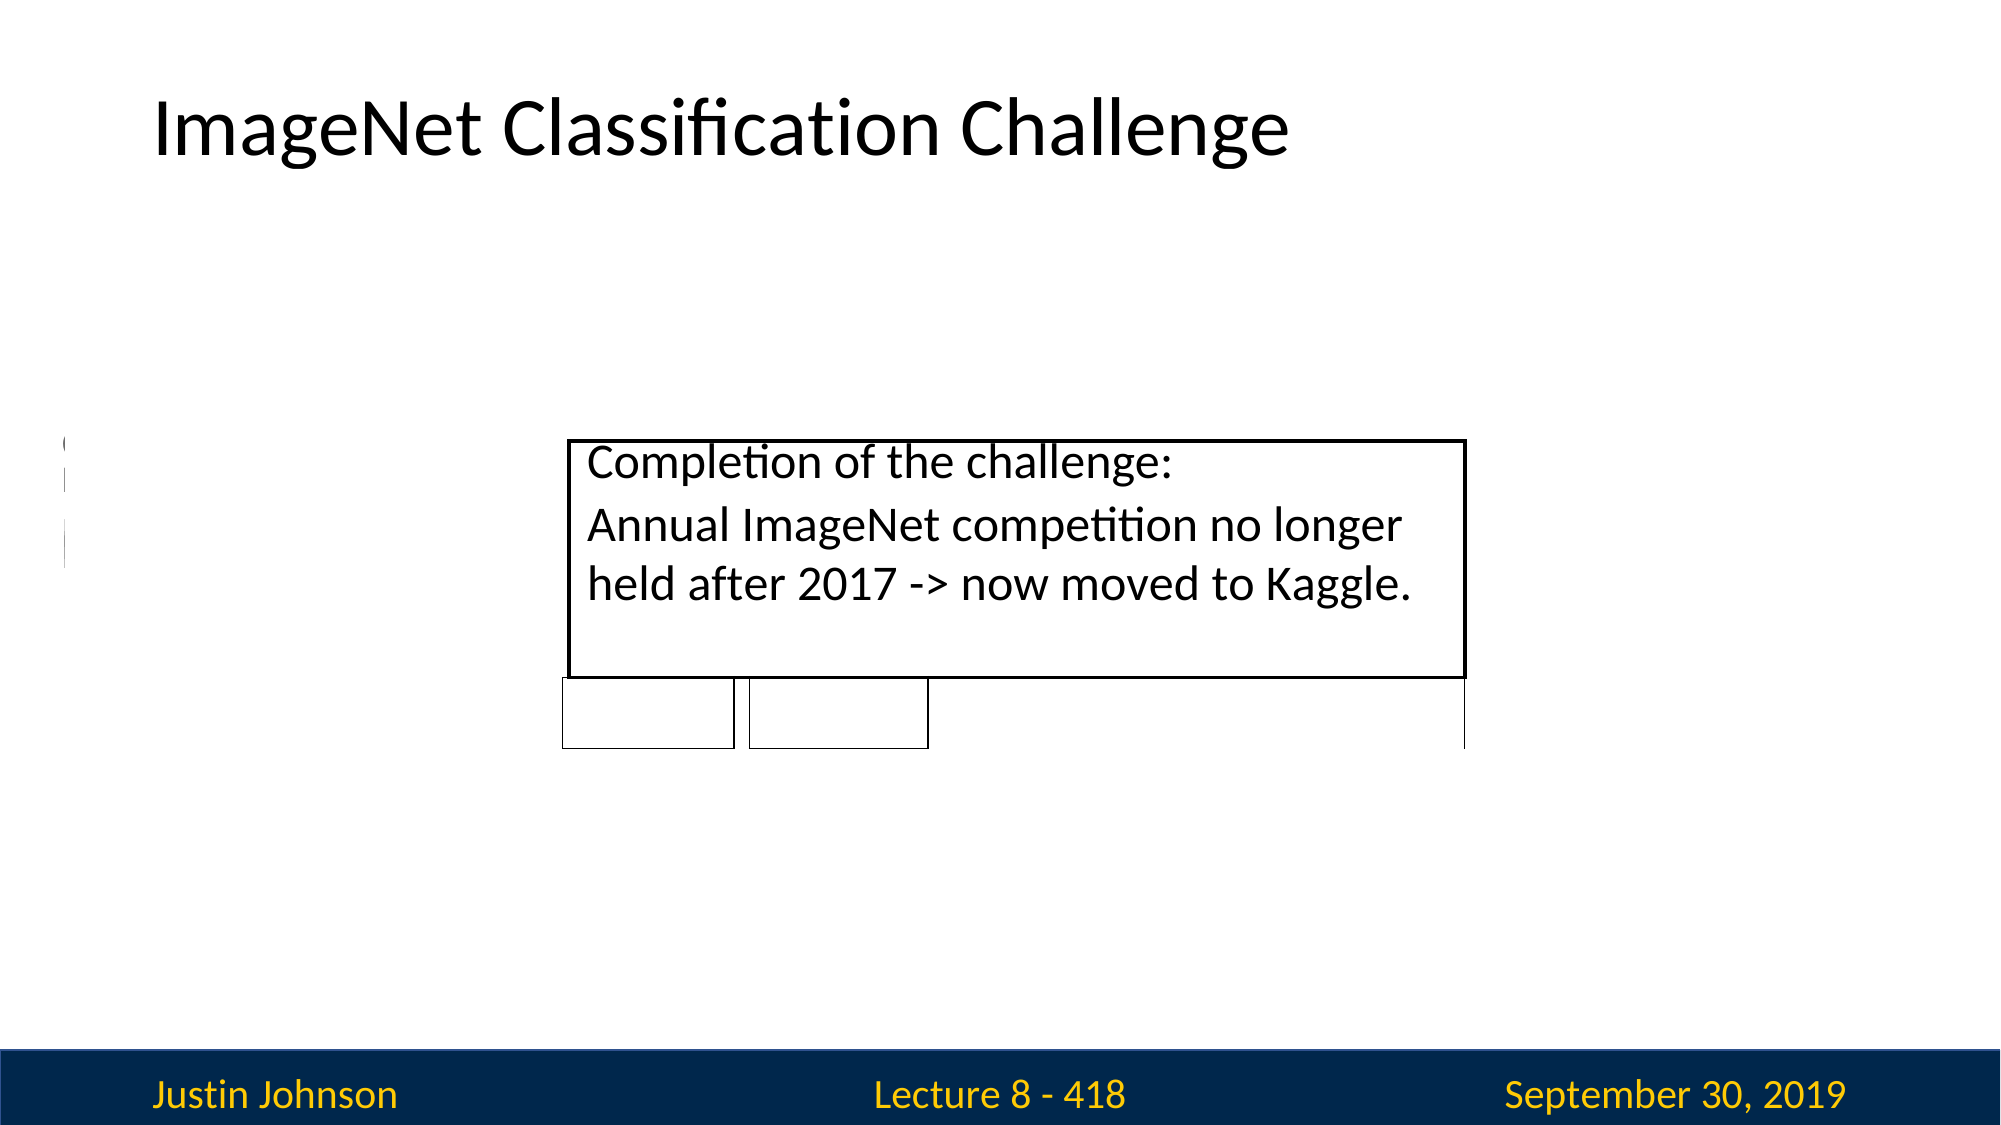

# ImageNet Classification Challenge
30	28.2	152	152	152
25.8	layers	layers	layers
25
t 20 	16.4
e
Ra
o 15 	11.7
r	19 	22
layers	ers
lay
r
r
E 10	7.3 	6.7
8 layers	8 layers
5	3.6	3	2.3
Shallow
0
2010	2011	2012	2013	2014	2014	2015	2016	2017
Lin et al	Sanchez &	Krizhevsky et al	Zeiler &		Simonyan &	Szegedy et al	 He et al	Shao et al	Hu et al Perronnin		(AlexNet)	 Fergus	Zisserman (VGG)   (GoogLeNet)	(ResNet)		 (SENet)

5.1

Human
Russakovsky et al

|  | Completion of the challenge: Annual ImageNet competition no longer held after 2017 -> now moved to Kaggle. |  |  |  |
| --- | --- | --- | --- | --- |
|  |  |  |  |  |

Justin Johnson
September 30, 2019
Lecture 8 - 418